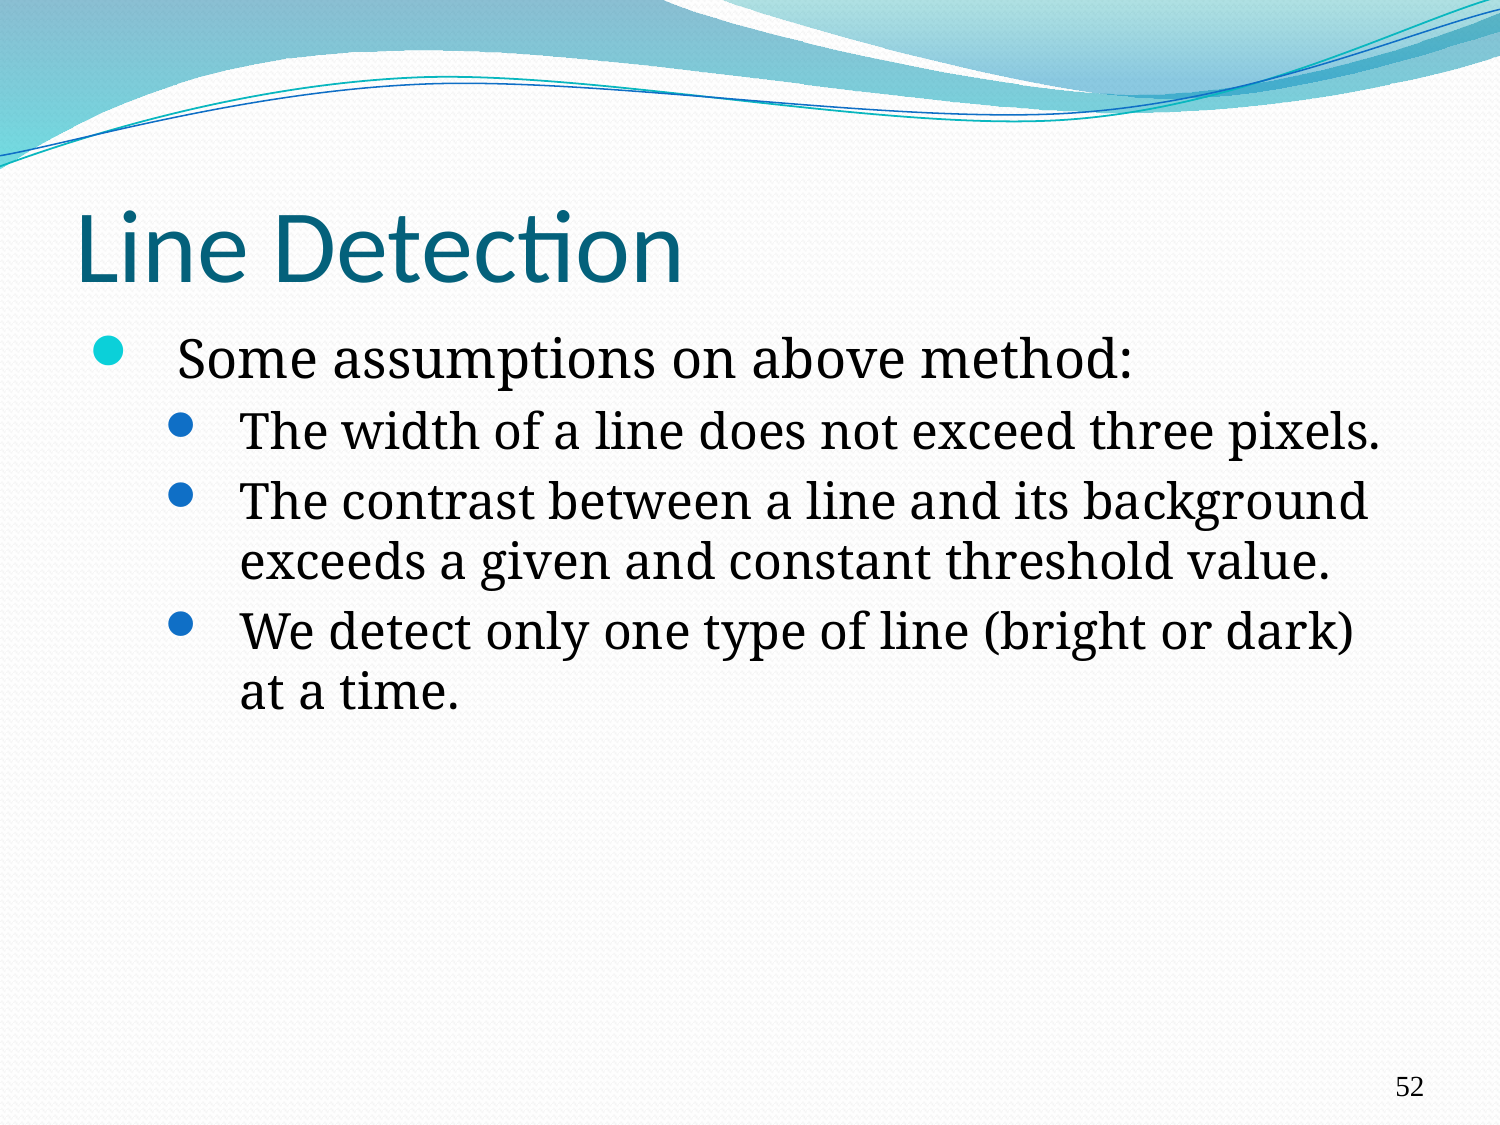

# Line Detection
Some assumptions on above method:
The width of a line does not exceed three pixels.
The contrast between a line and its background exceeds a given and constant threshold value.
We detect only one type of line (bright or dark) at a time.
52